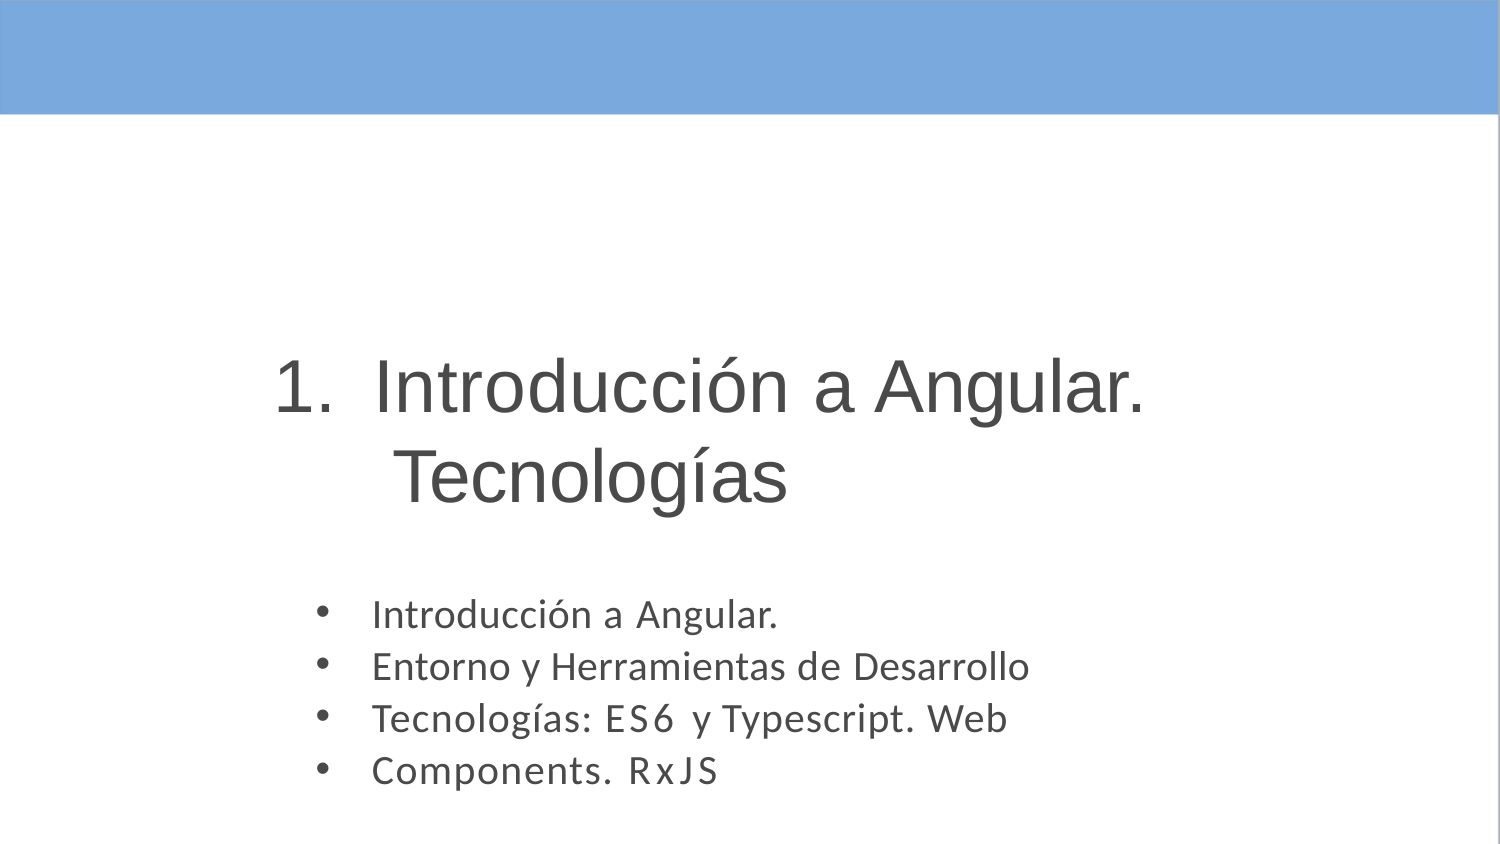

1.	Introducción a Angular.  Tecnologías
Introducción a Angular.
Entorno y Herramientas de Desarrollo
Tecnologías: ES6 y Typescript. Web
Components. RxJS